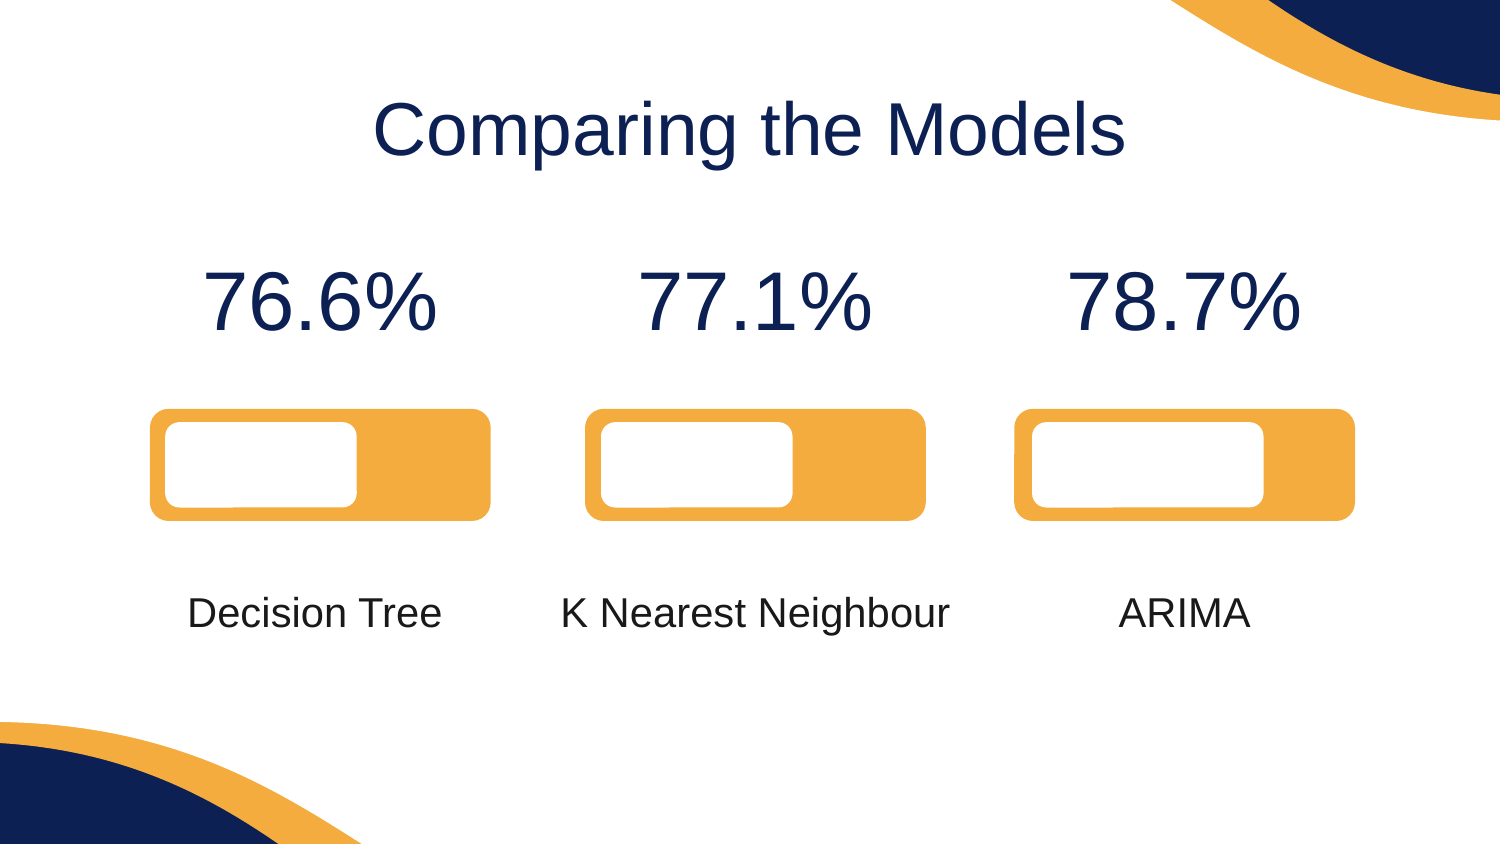

Comparing the Models
77.1%
# 76.6%
78.7%

Decision Tree
K Nearest Neighbour
ARIMA